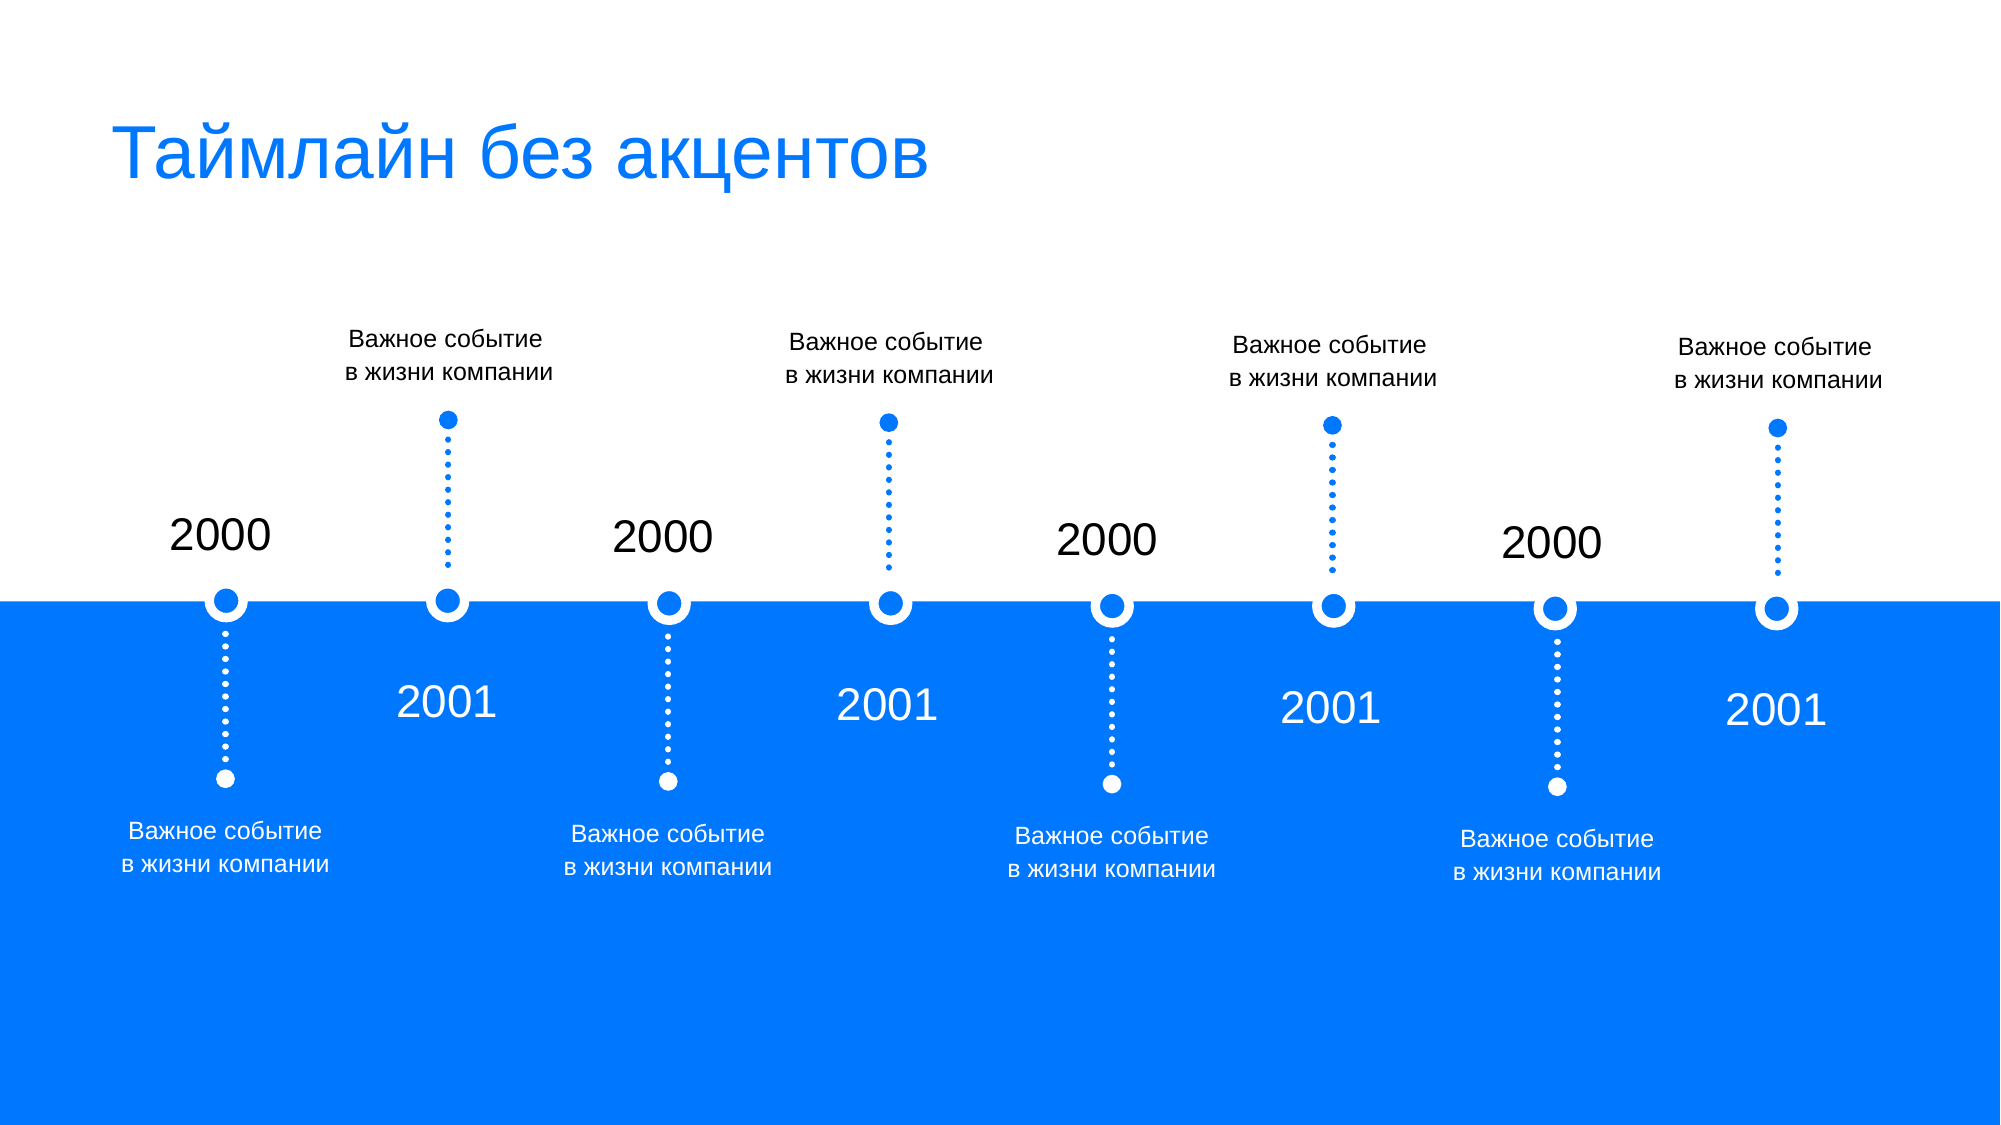

# Таймлайн без акцентов
Важное событие
в жизни компании
Важное событие
в жизни компании
Важное событие
в жизни компании
Важное событие
в жизни компании
2000
2000
2000
2000

2001
2001
2001
2001
Важное событие
в жизни компании
Важное событие
в жизни компании
Важное событие
в жизни компании
Важное событие
в жизни компании